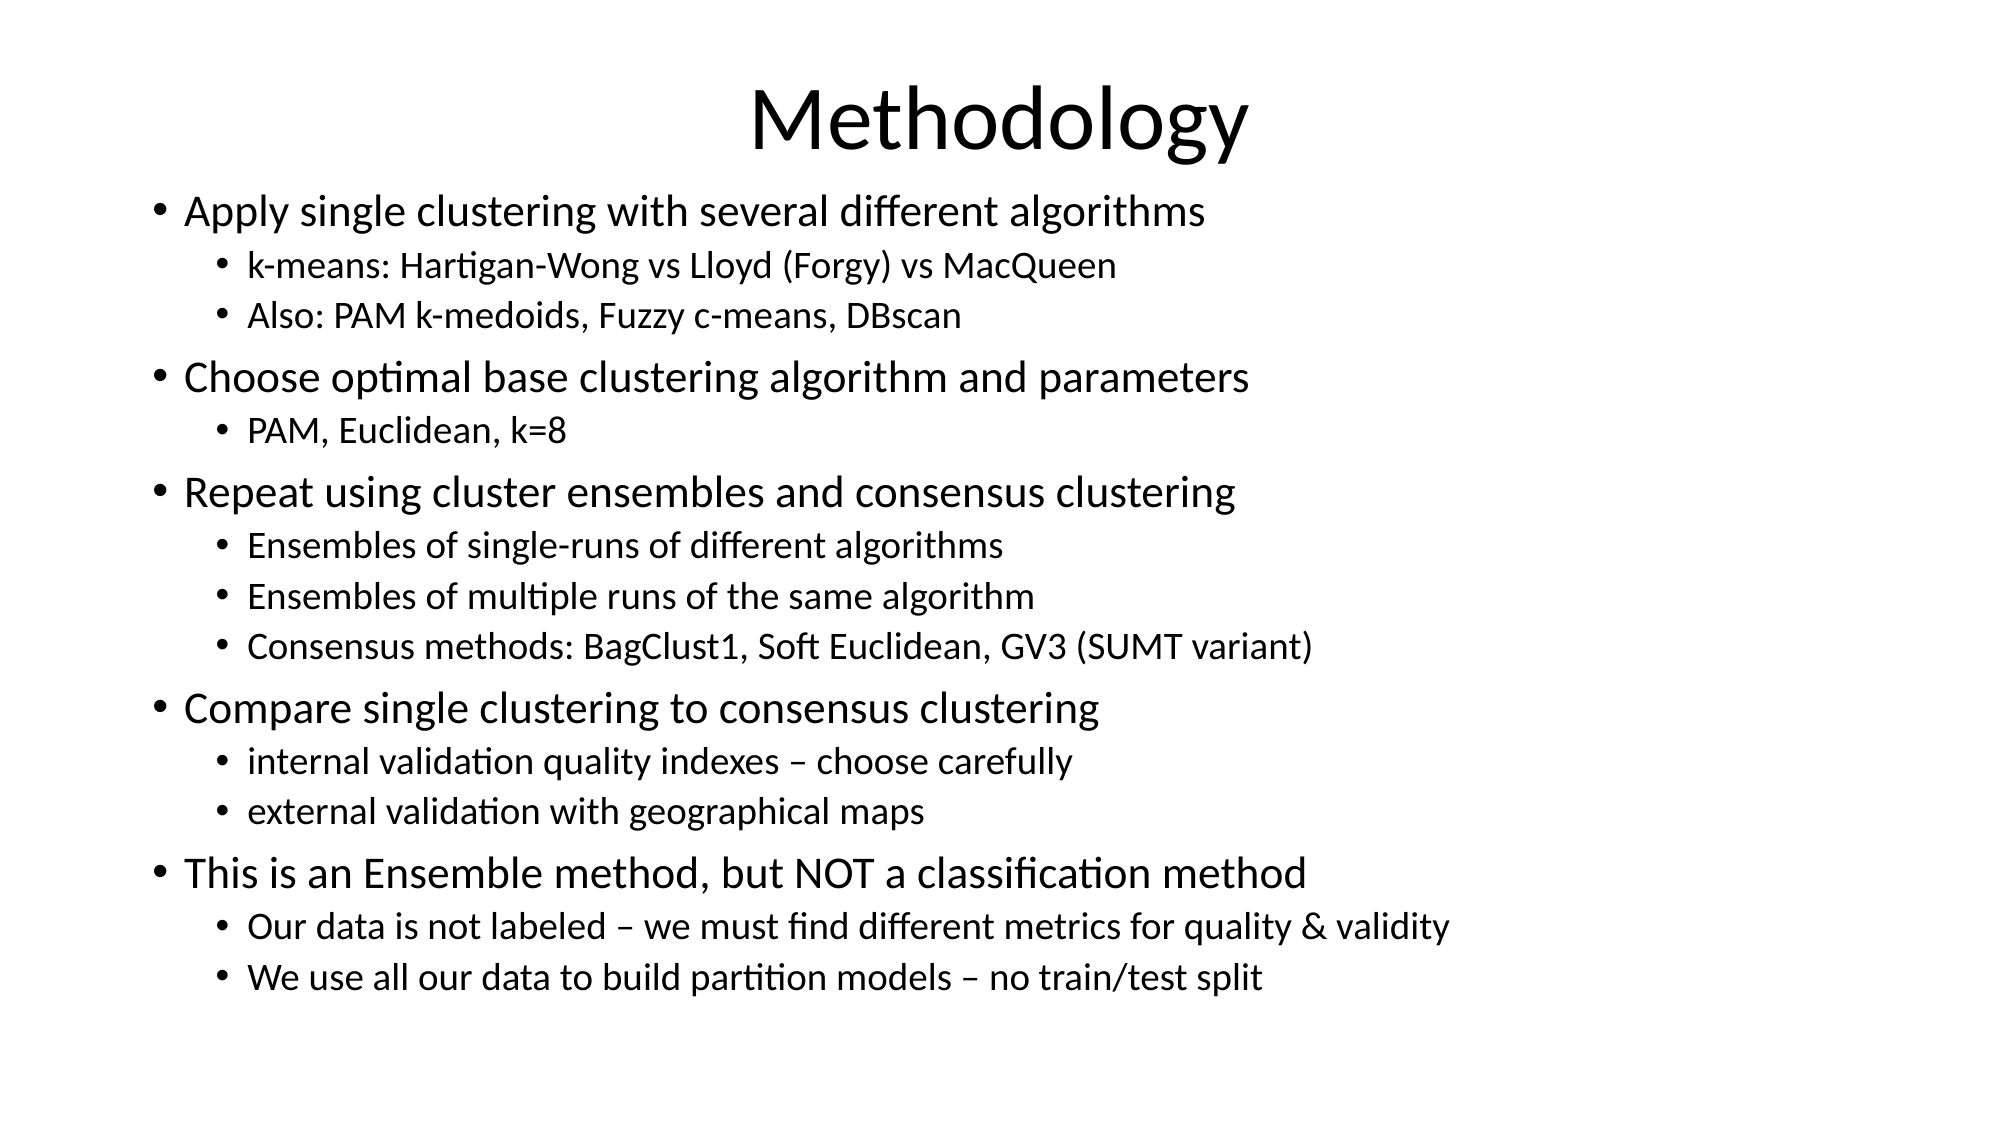

# Methodology
Apply single clustering with several different algorithms
k-means: Hartigan-Wong vs Lloyd (Forgy) vs MacQueen
Also: PAM k-medoids, Fuzzy c-means, DBscan
Choose optimal base clustering algorithm and parameters
PAM, Euclidean, k=8
Repeat using cluster ensembles and consensus clustering
Ensembles of single-runs of different algorithms
Ensembles of multiple runs of the same algorithm
Consensus methods: BagClust1, Soft Euclidean, GV3 (SUMT variant)
Compare single clustering to consensus clustering
internal validation quality indexes – choose carefully
external validation with geographical maps
This is an Ensemble method, but NOT a classification method
Our data is not labeled – we must find different metrics for quality & validity
We use all our data to build partition models – no train/test split